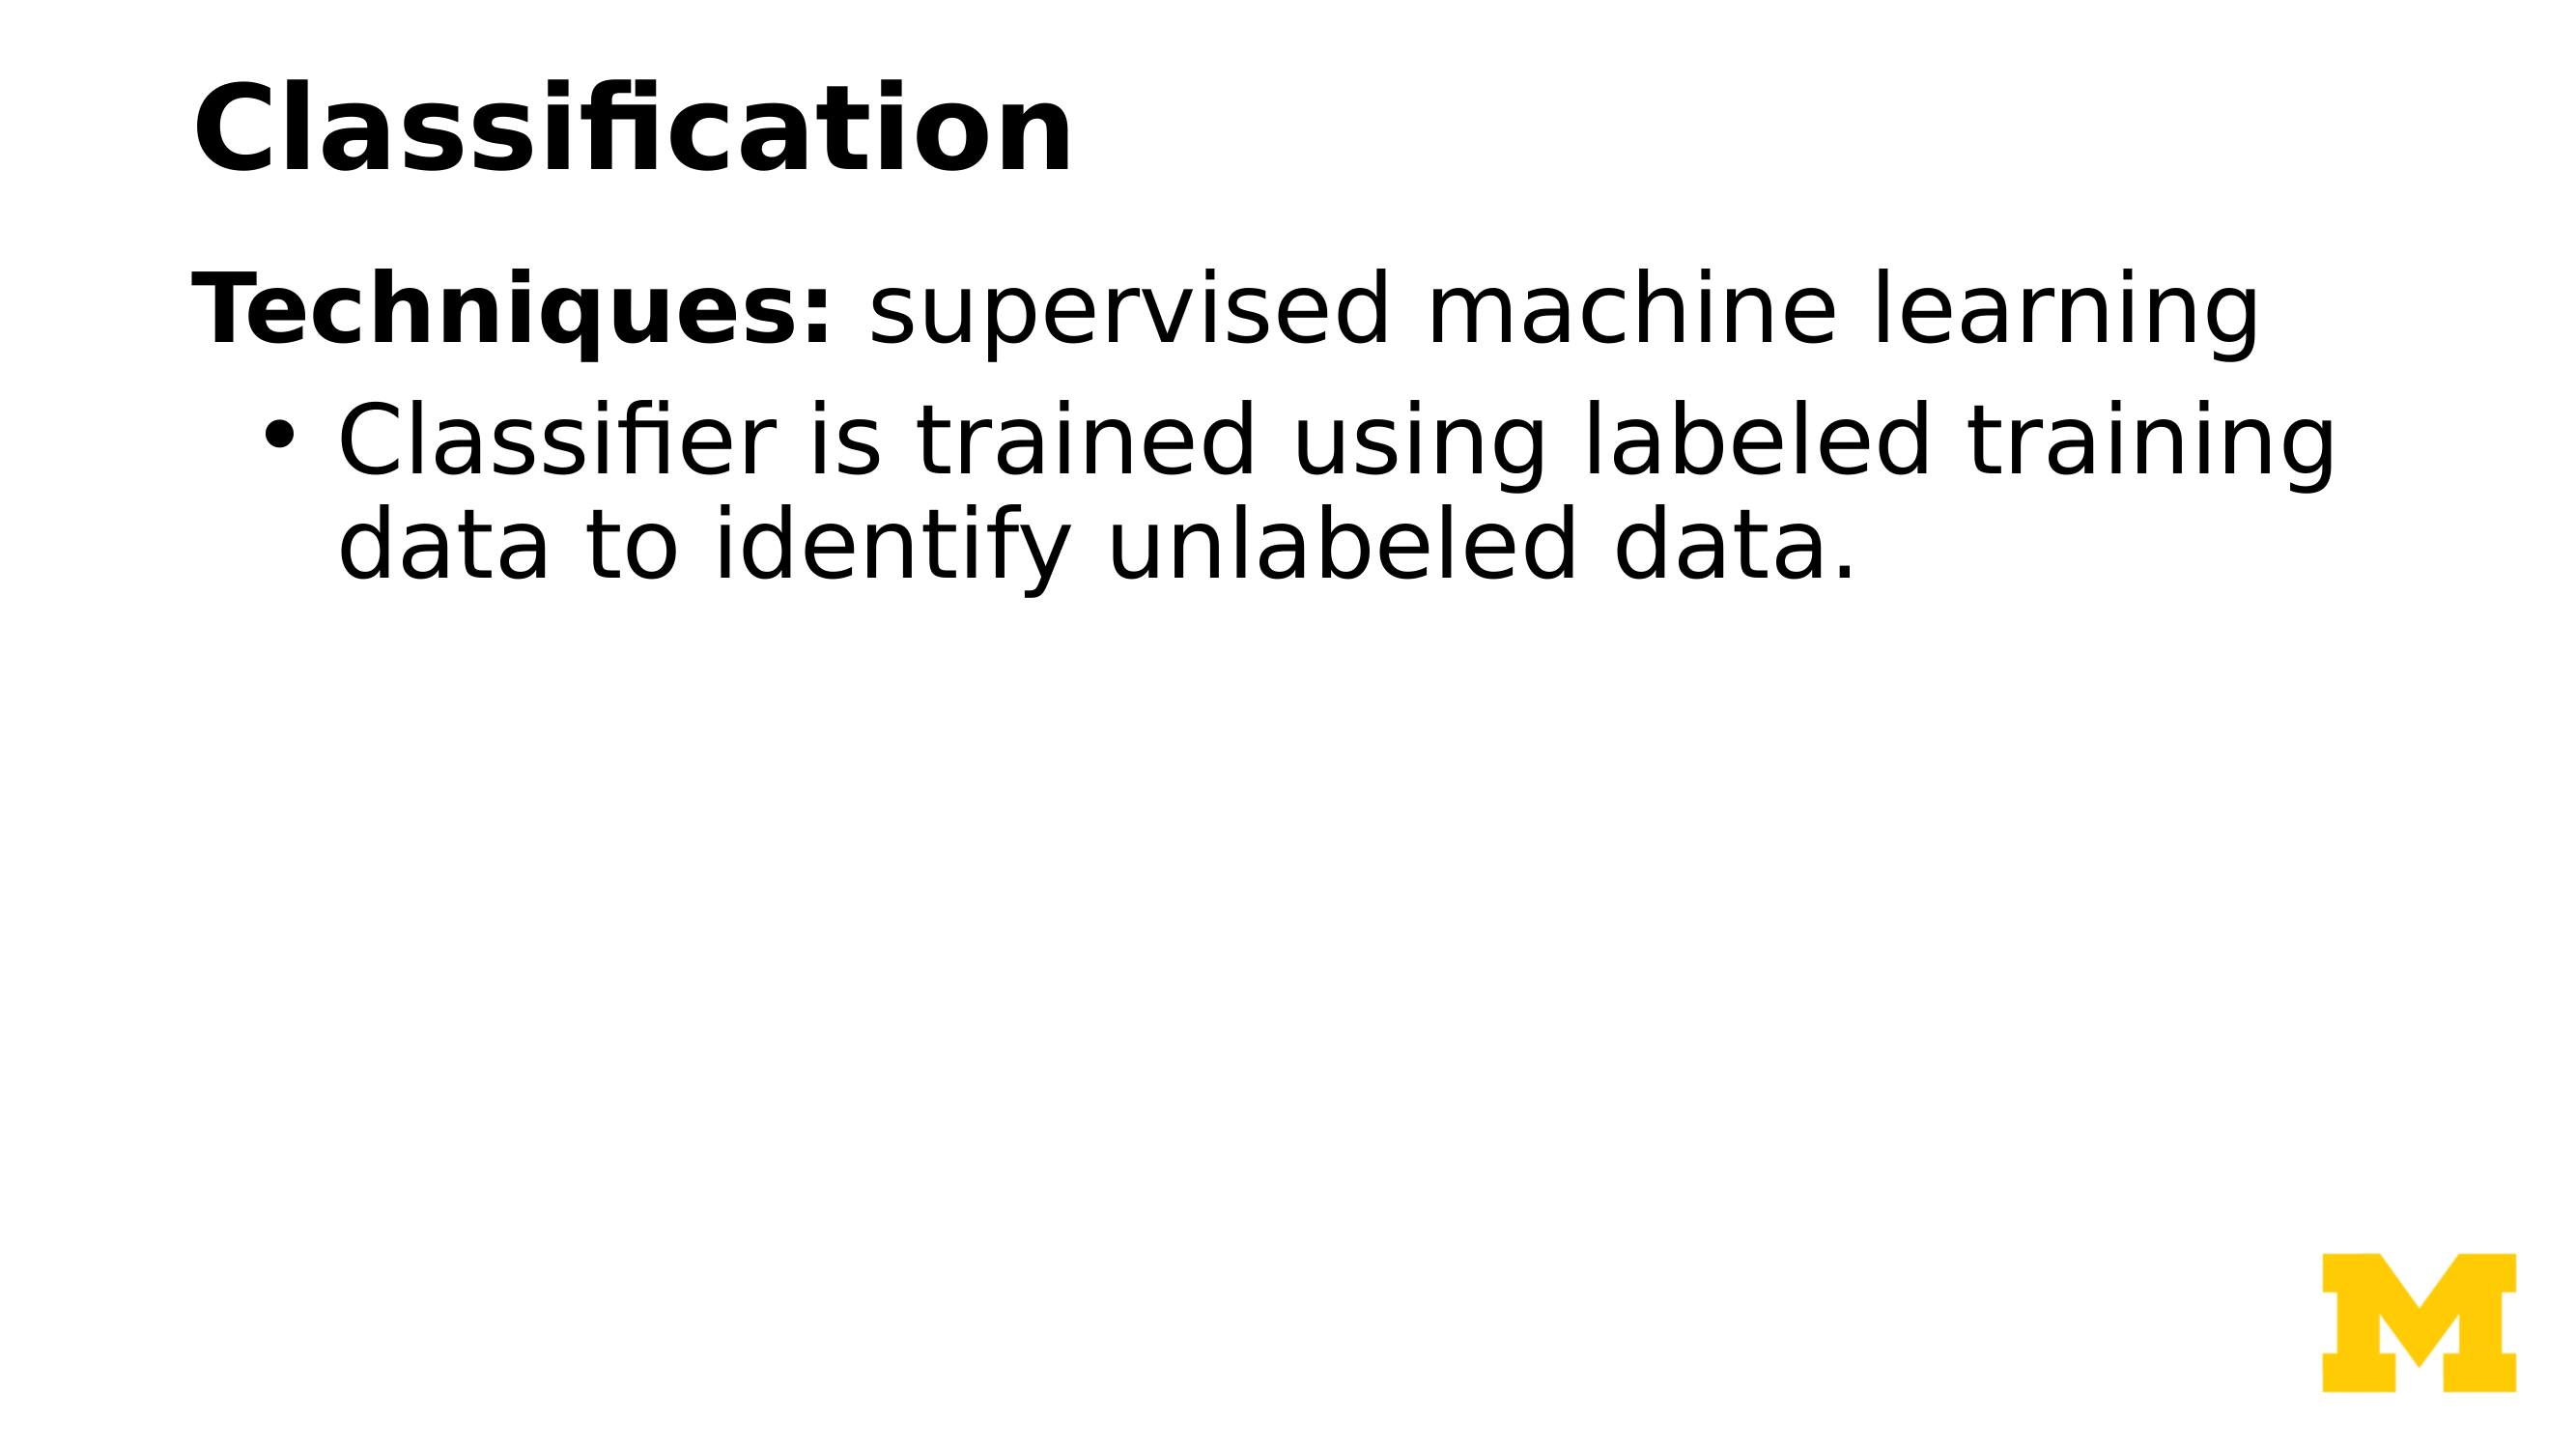

# Classification
Techniques: supervised machine learning
Classifier is trained using labeled training data to identify unlabeled data.